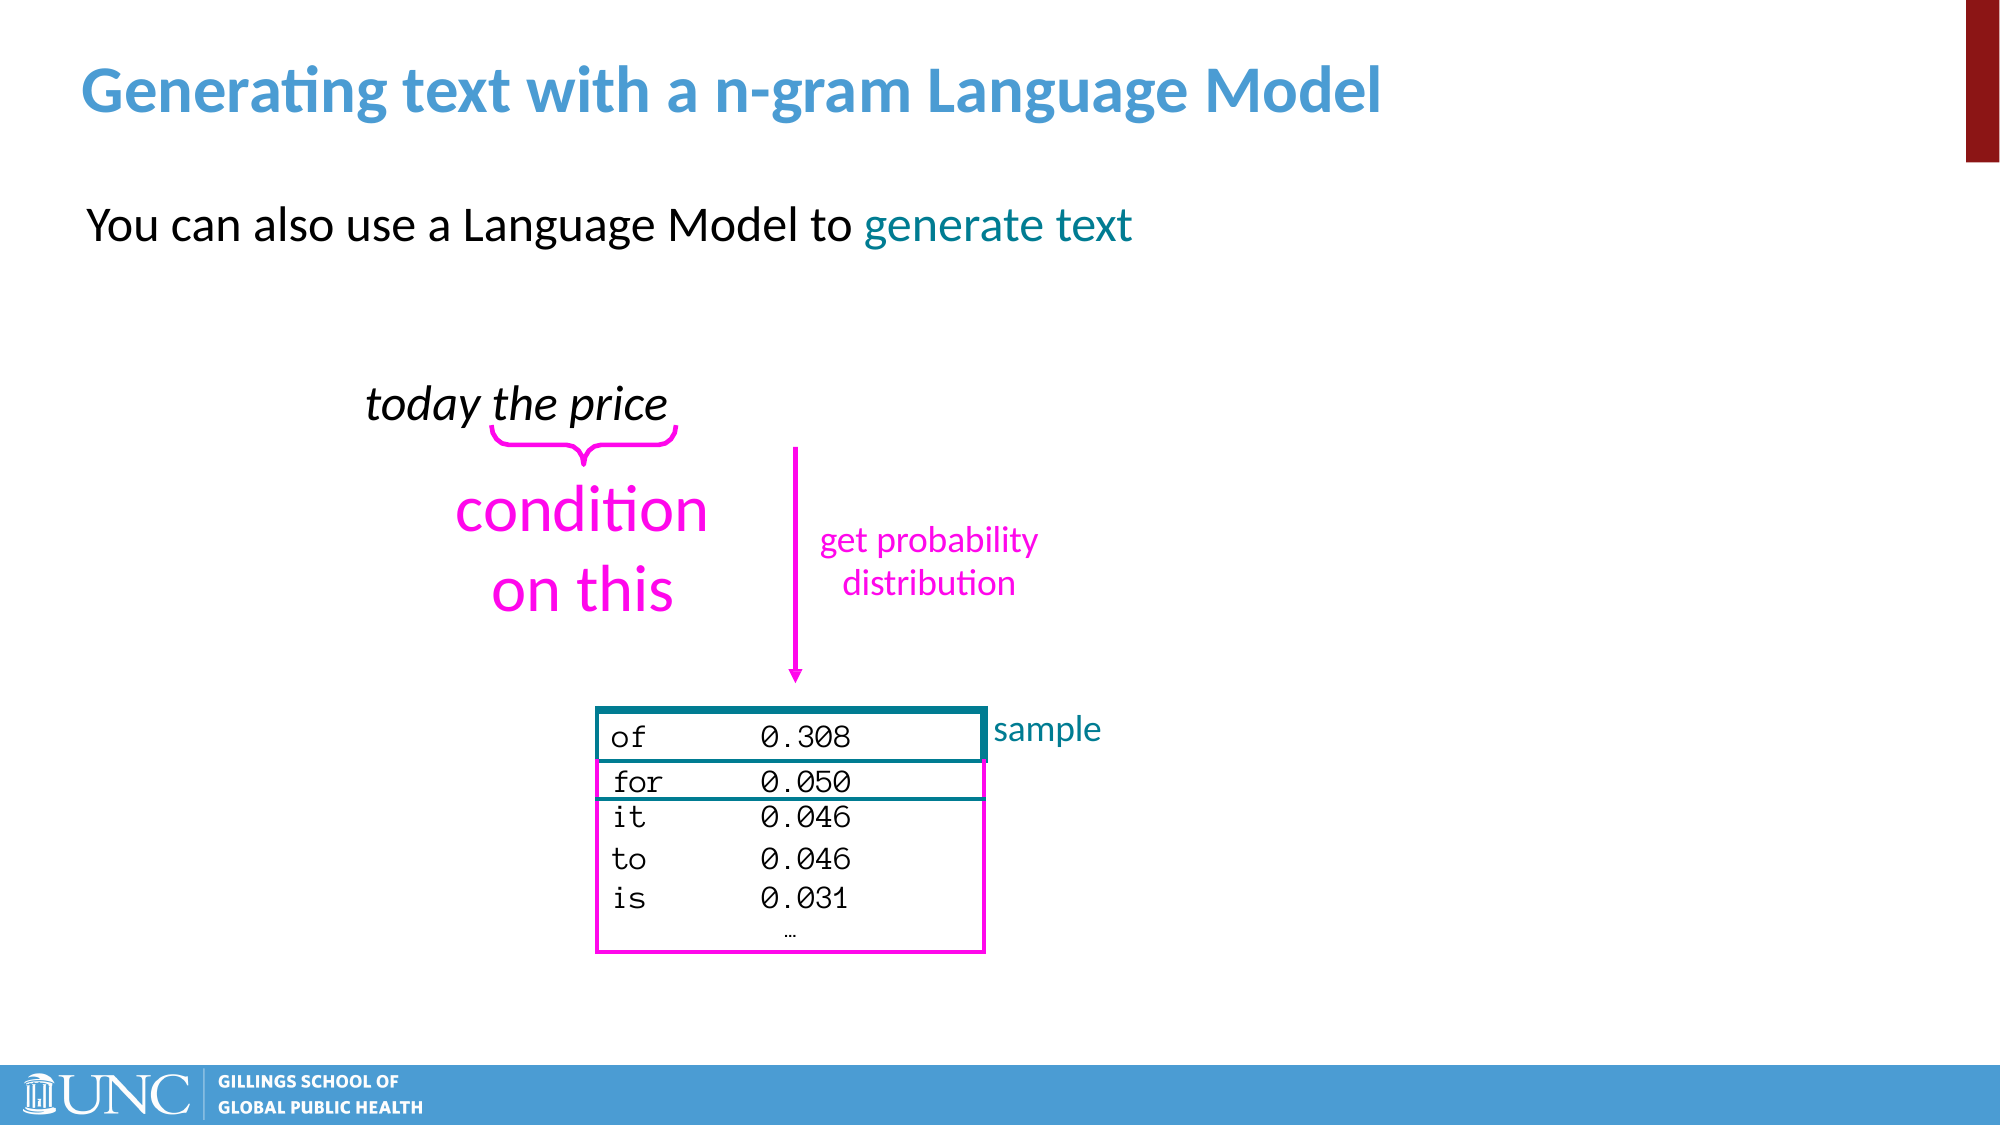

# Generating text with a n-gram Language Model
You can also use a Language Model to generate text

today the price

condition on this
get probability distribution
| of | 0.308 | sample |
| --- | --- | --- |
| for | 0.050 |  |
| it | 0.046 |  |
| to | 0.046 |  |
| is | 0.031 … |  |